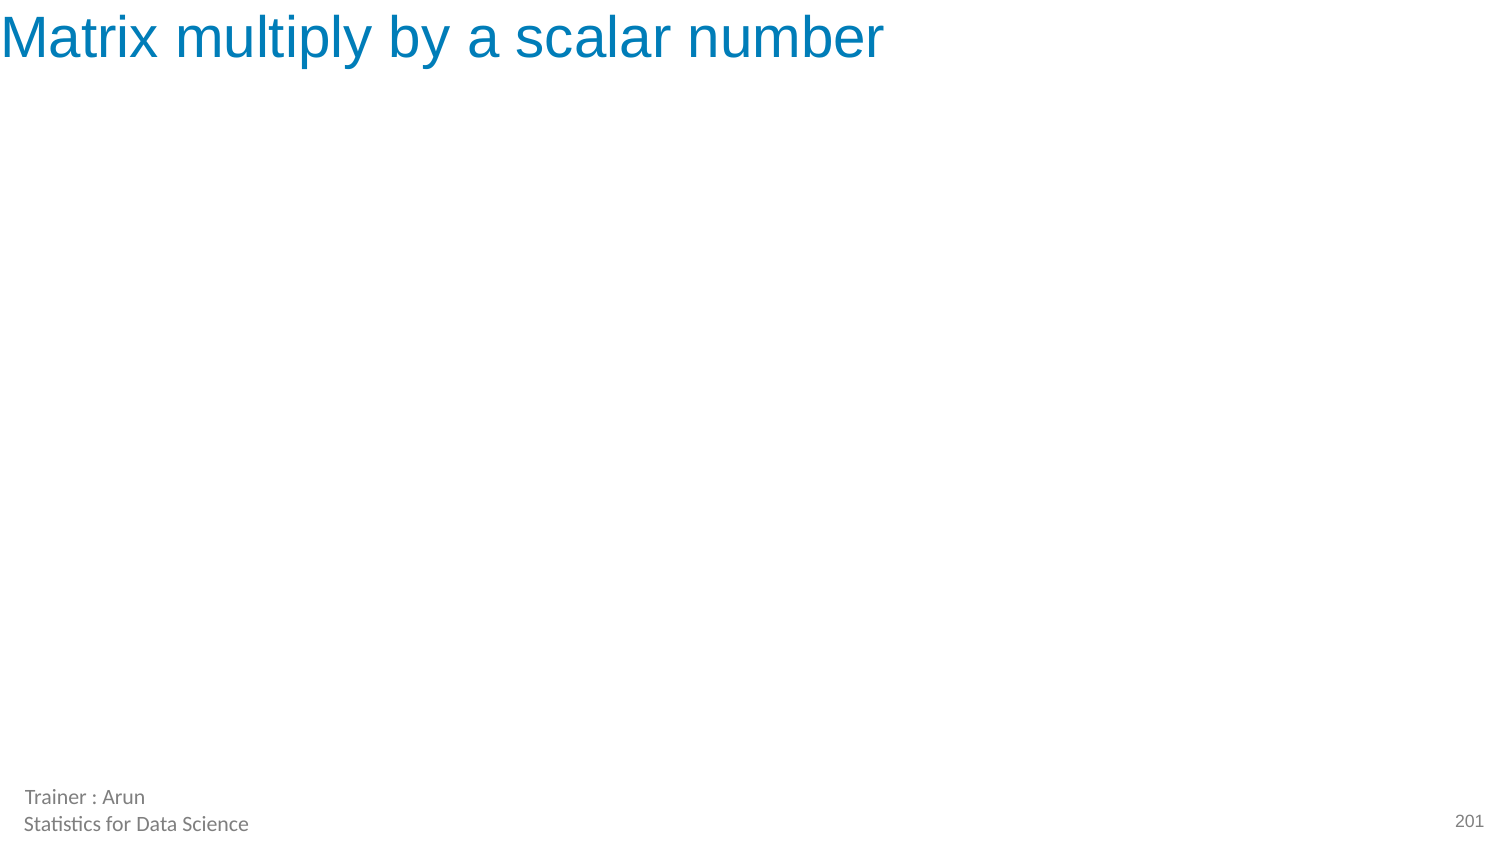

# Matrix multiply by a scalar number